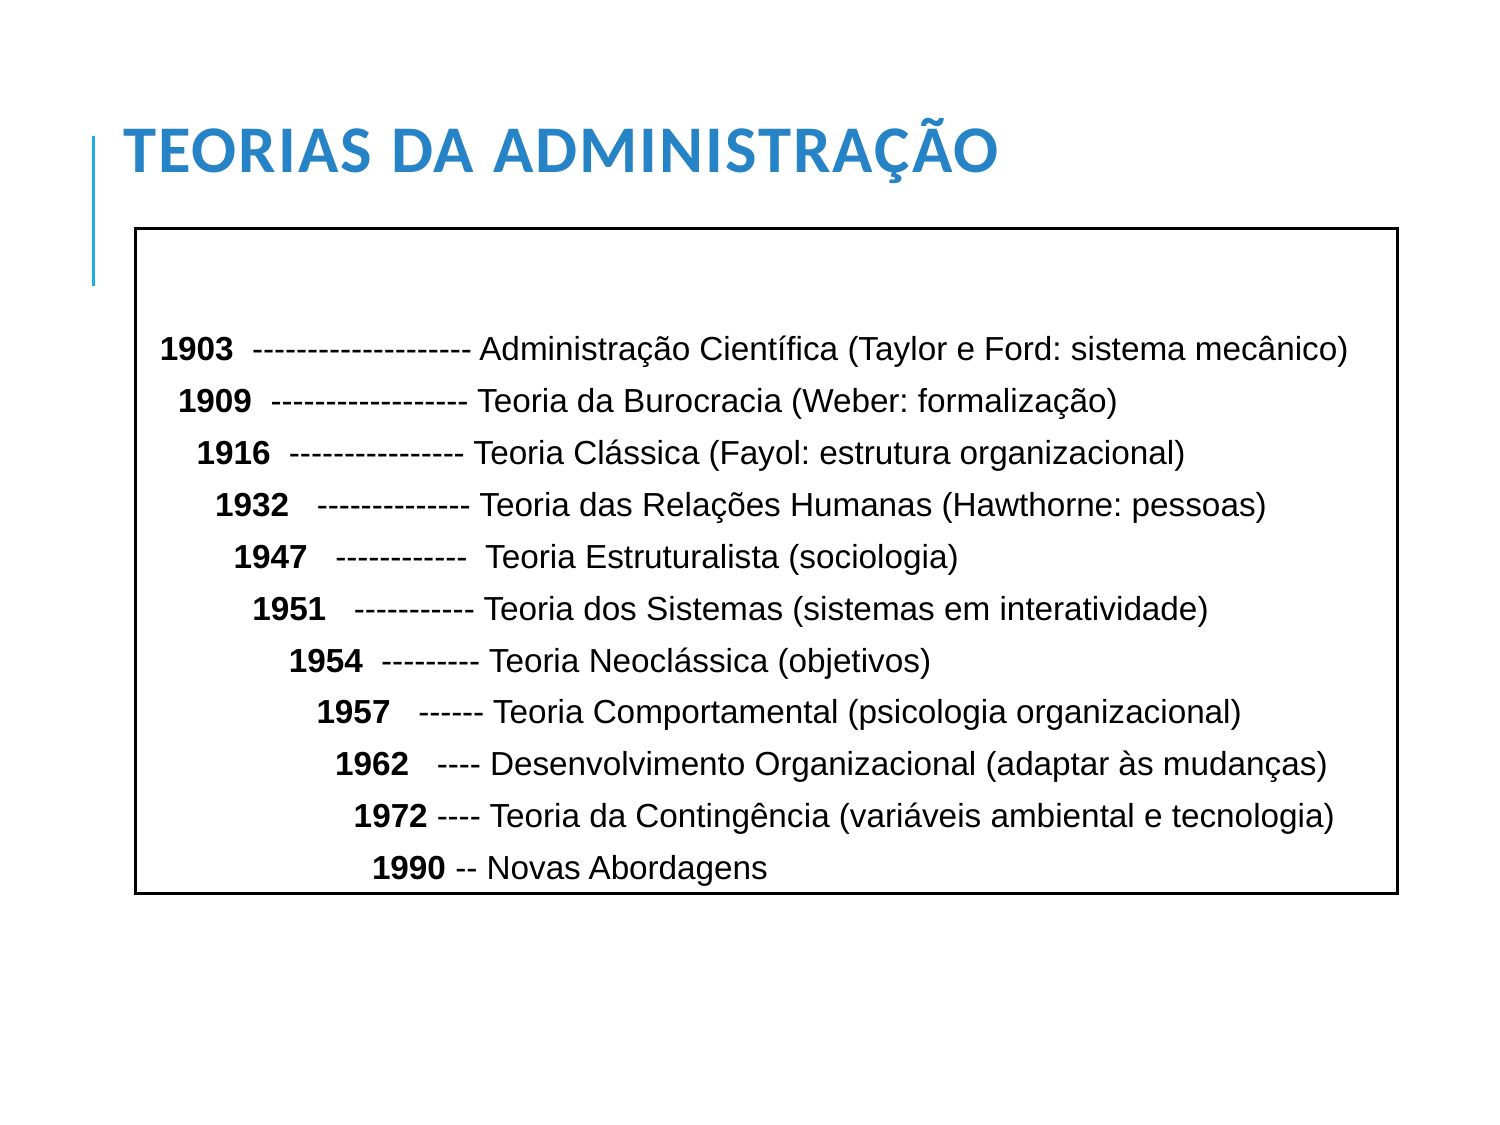

TEORIAS DA ADMINISTRAÇÃO

 1903  -------------------- Administração Científica (Taylor e Ford: sistema mecânico)
   1909  ------------------ Teoria da Burocracia (Weber: formalização)
     1916  ---------------- Teoria Clássica (Fayol: estrutura organizacional)
       1932   -------------- Teoria das Relações Humanas (Hawthorne: pessoas)
         1947   ------------  Teoria Estruturalista (sociologia)
           1951   ----------- Teoria dos Sistemas (sistemas em interatividade)
		       1954  --------- Teoria Neoclássica (objetivos)
  		          1957   ------ Teoria Comportamental (psicologia organizacional)
  		            1962   ---- Desenvolvimento Organizacional (adaptar às mudanças)
 		              1972 ---- Teoria da Contingência (variáveis ambiental e tecnologia)
   		                1990 -- Novas Abordagens